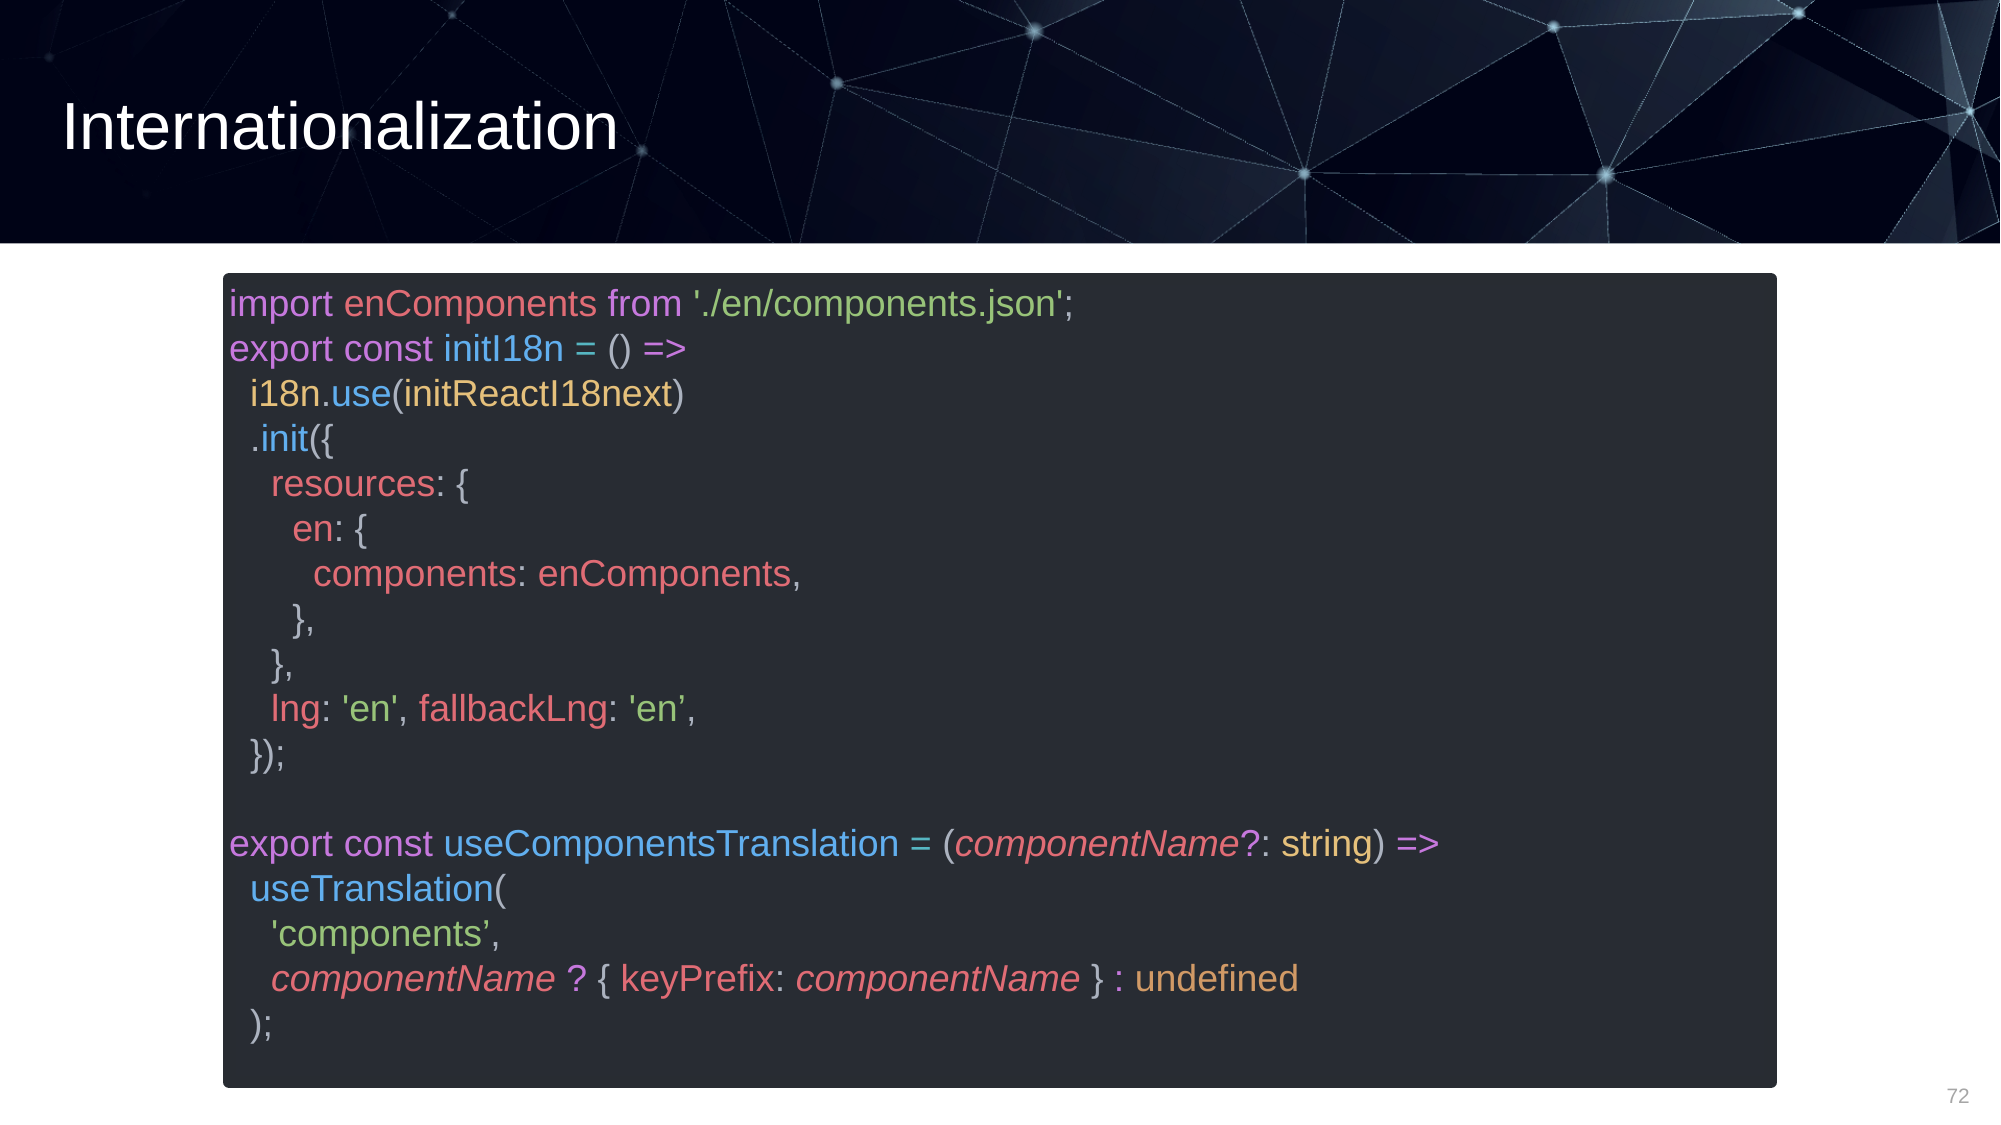

Internationalization
import enComponents from './en/components.json';
export const initI18n = () =>
  i18n.use(initReactI18next)
  .init({
    resources: {
      en: {
        components: enComponents,
      },
    },
    lng: 'en', fallbackLng: 'en’,
  });
export const useComponentsTranslation = (componentName?: string) =>
  useTranslation(
    'components’,
    componentName ? { keyPrefix: componentName } : undefined
  );